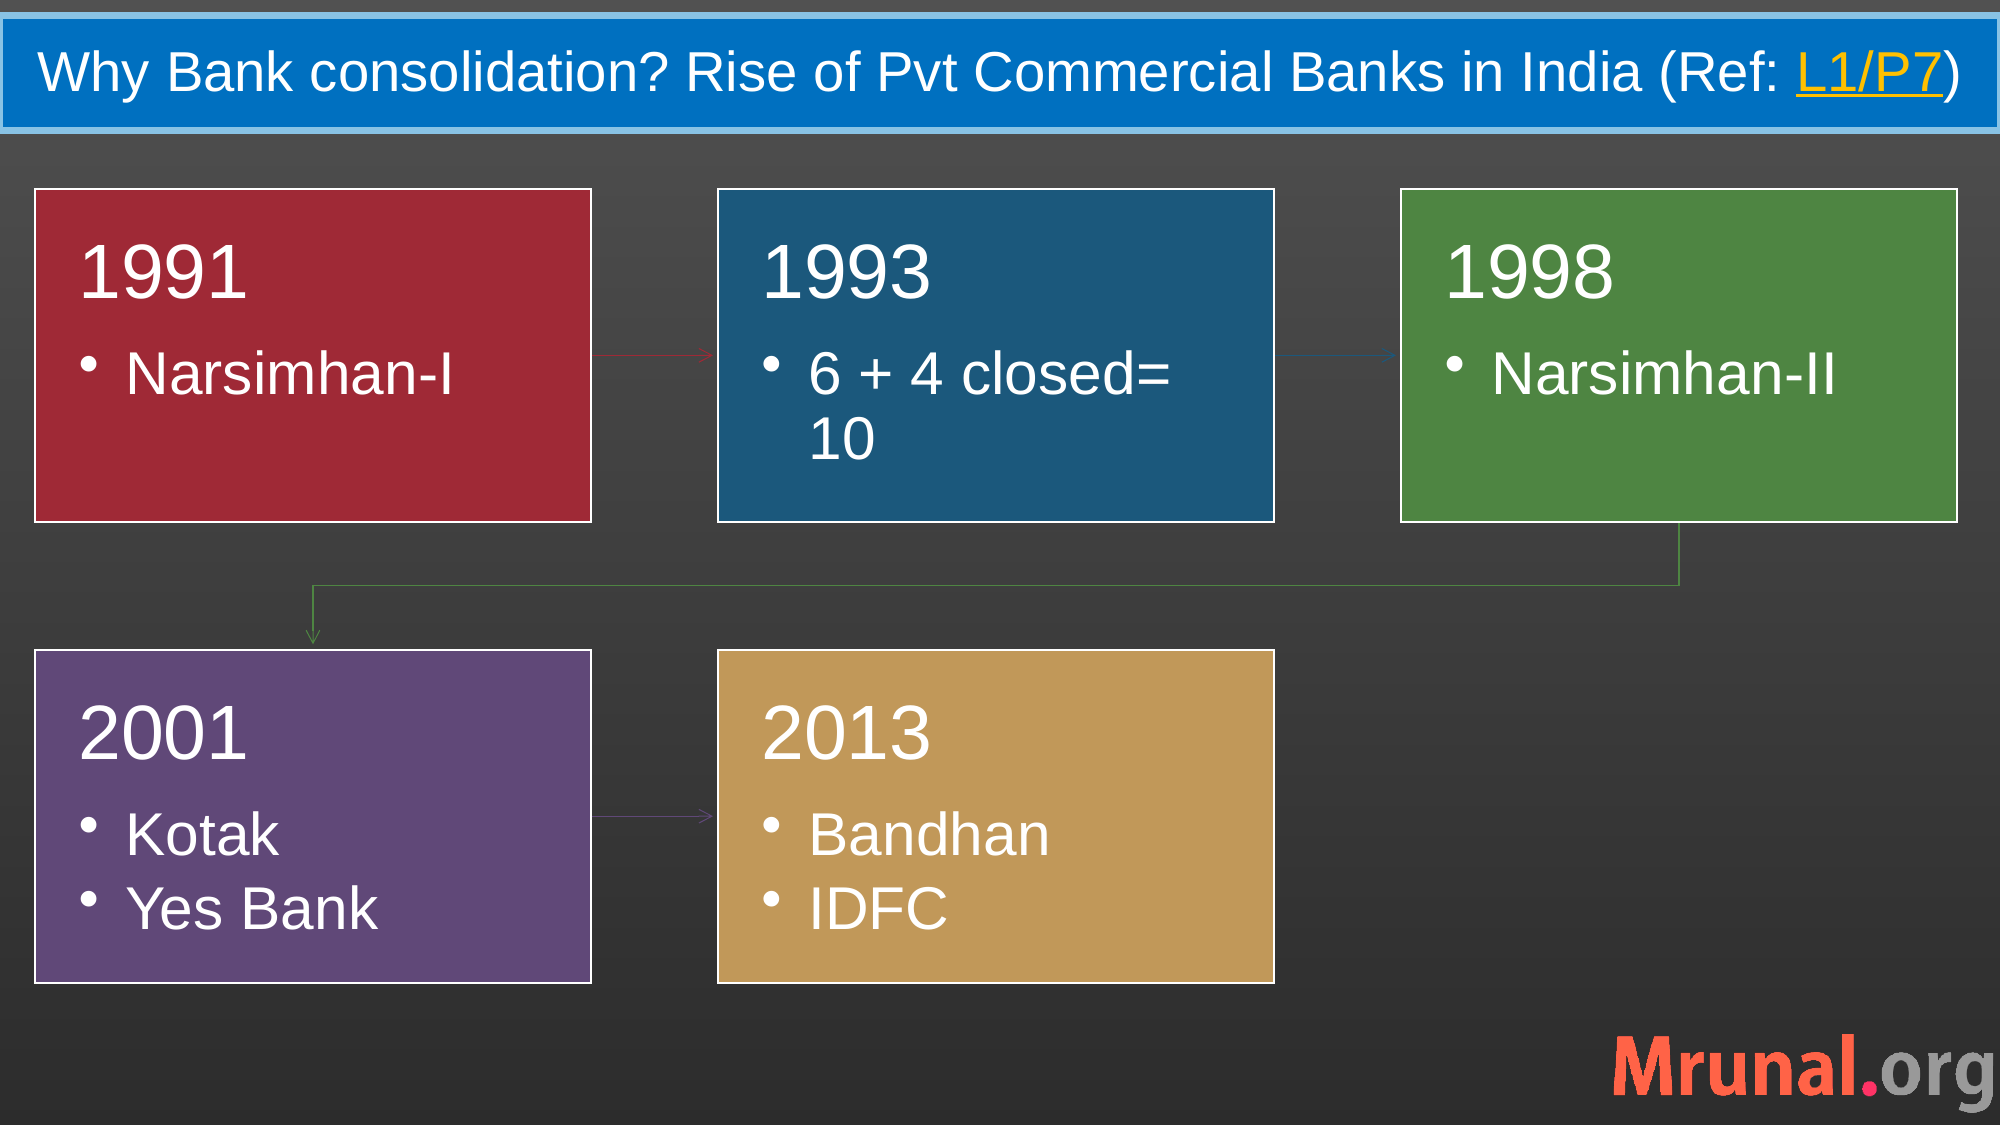

# Why Bank consolidation? Rise of Pvt Commercial Banks in India (Ref: L1/P7)

1991
Narsimhan-I

1993
6 + 4 closed= 10

1998
Narsimhan-II

2001
Kotak
Yes Bank
2013
Bandhan
IDFC